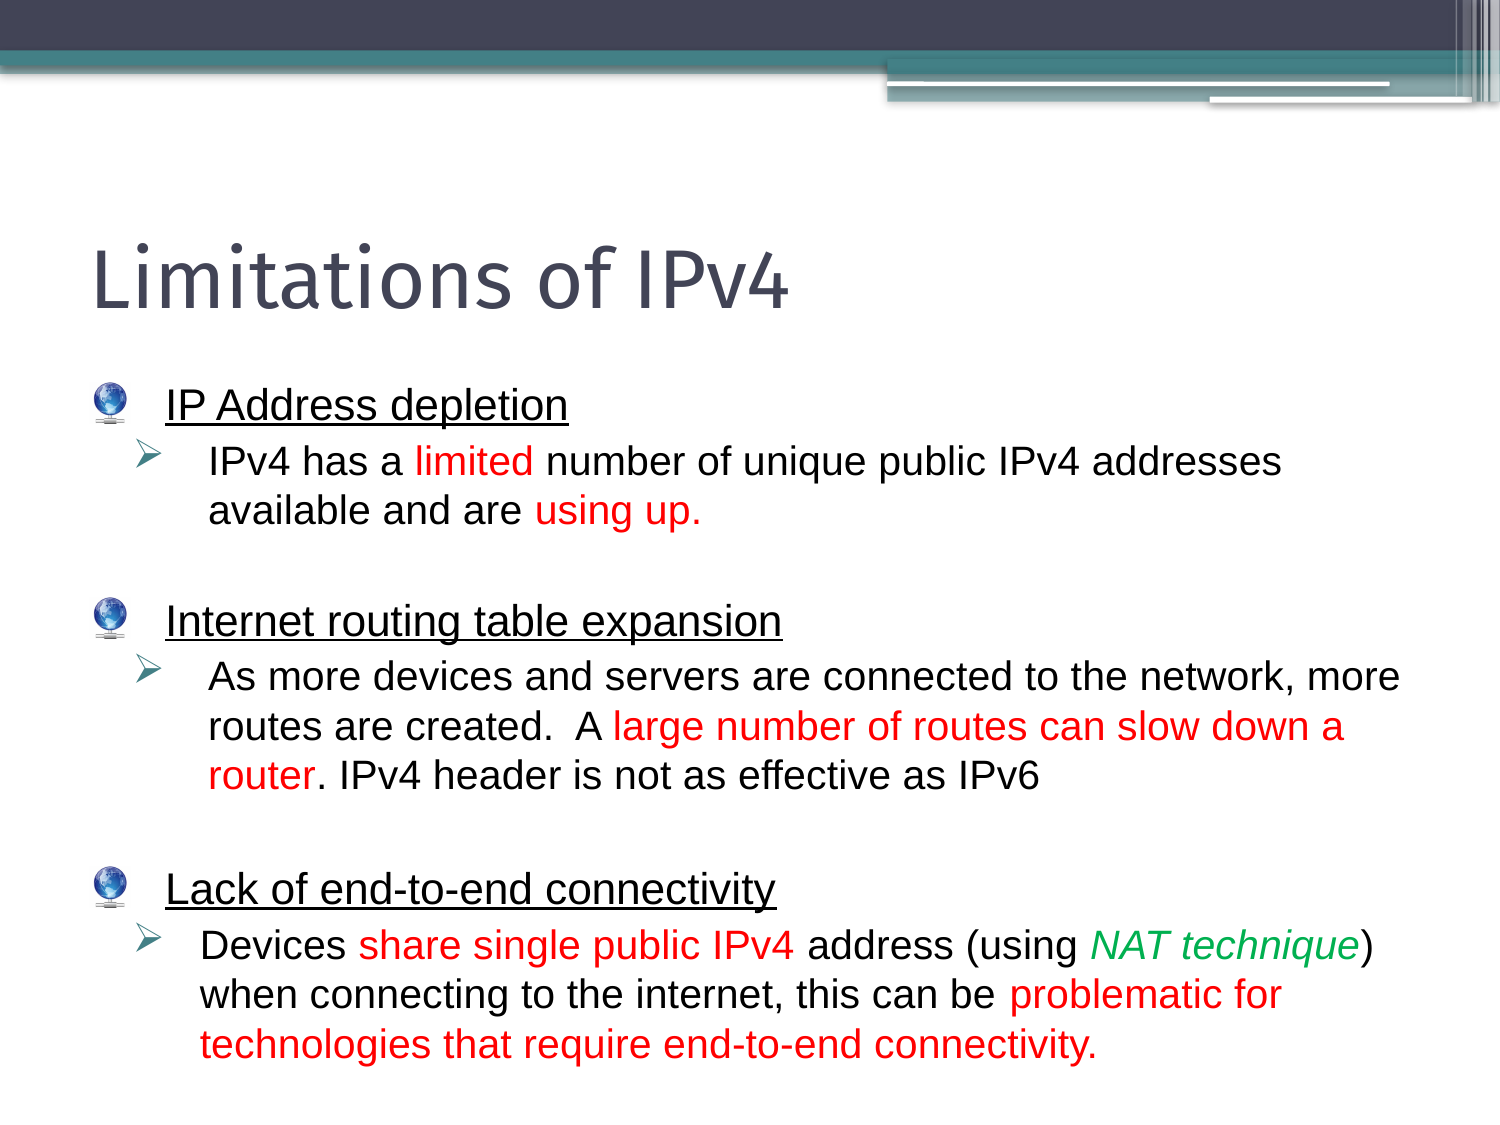

# Limitations of IPv4
IP Address depletion
IPv4 has a limited number of unique public IPv4 addresses available and are using up.

Internet routing table expansion
As more devices and servers are connected to the network, more routes are created.  A large number of routes can slow down a router. IPv4 header is not as effective as IPv6

Lack of end-to-end connectivity
Devices share single public IPv4 address (using NAT technique) when connecting to the internet, this can be problematic for technologies that require end-to-end connectivity.